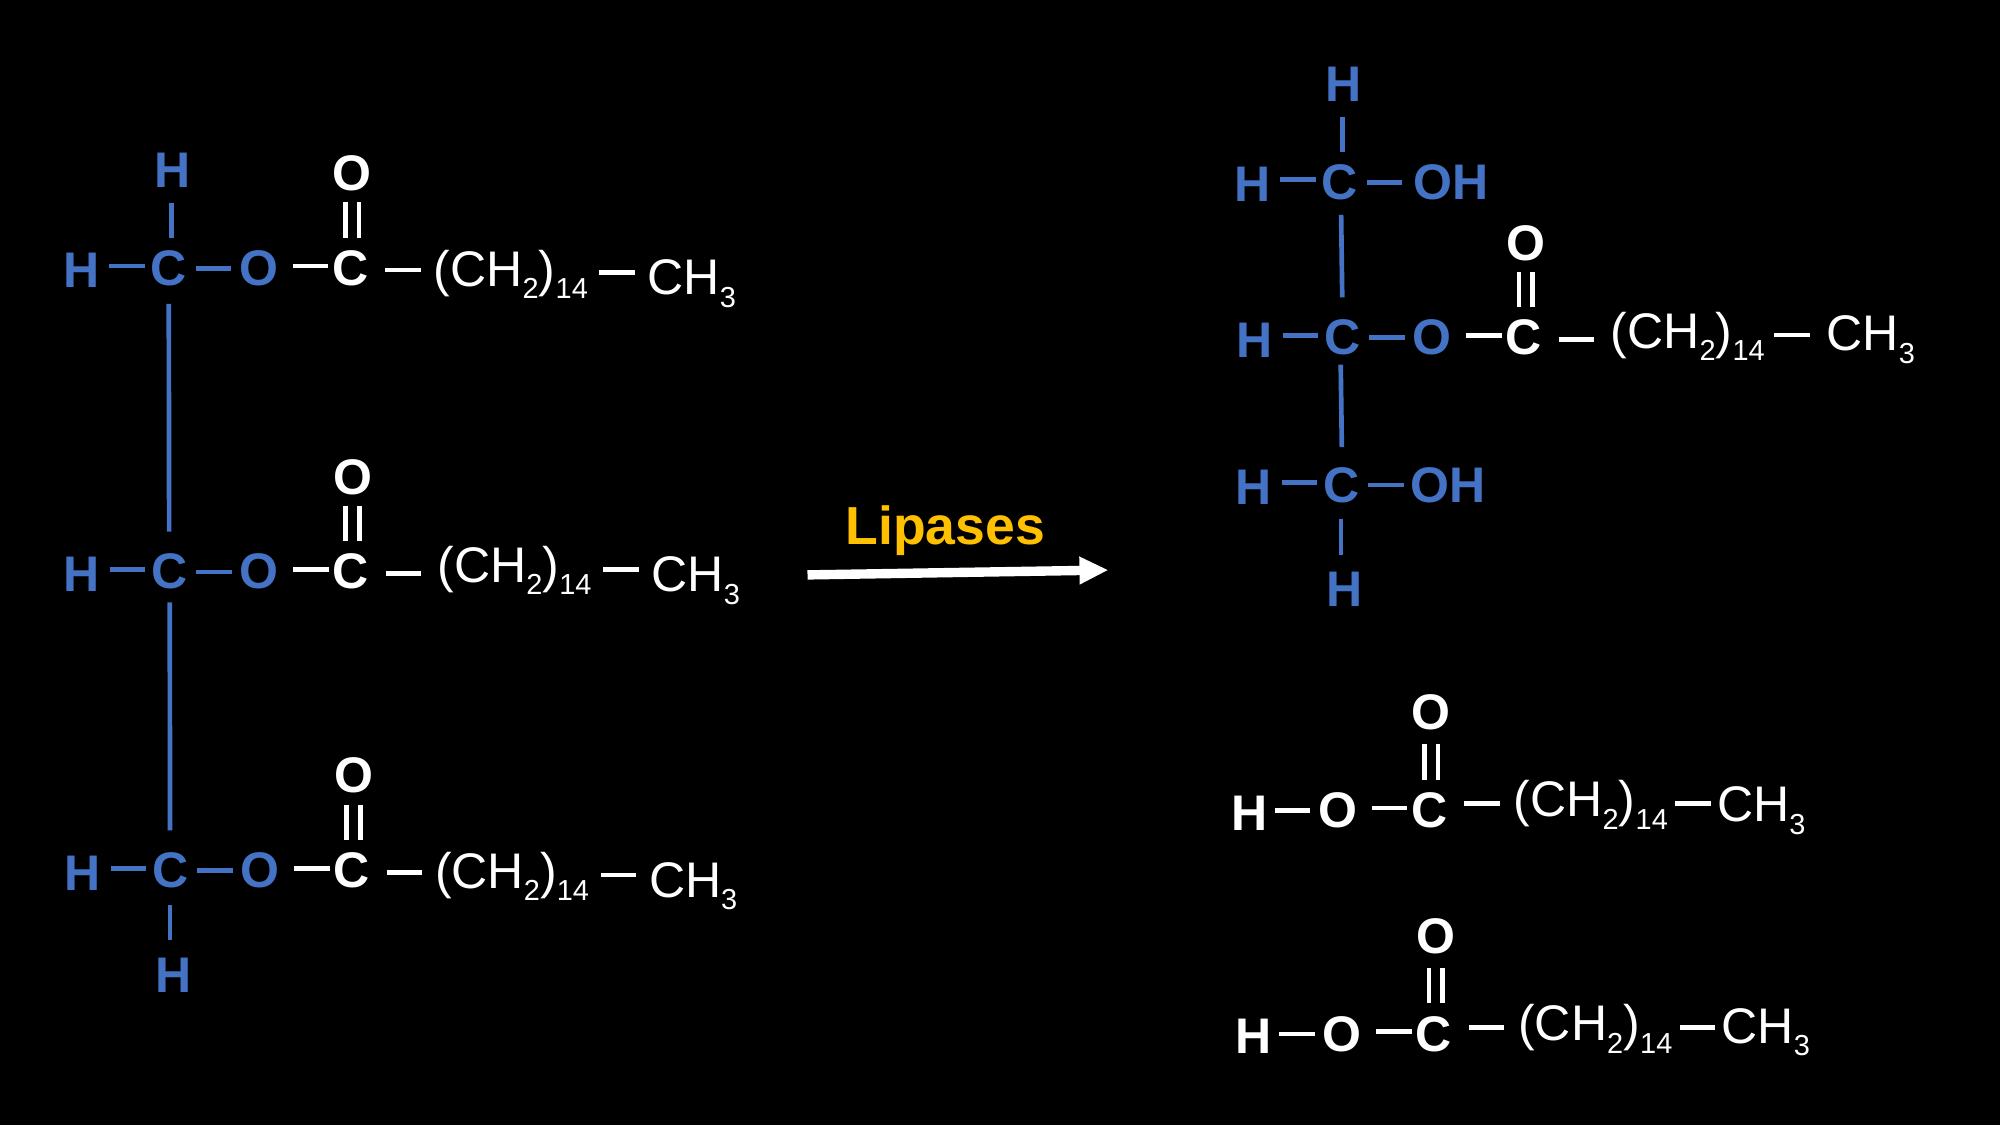

H
H
O
C
OH
H
O
C
C
O
(CH2)14
H
CH3
(CH2)14
CH3
C
C
O
H
O
C
OH
H
Lipases
(CH2)14
C
C
O
H
CH3
H
O
O
(CH2)14
CH3
C
O
H
C
C
O
(CH2)14
H
CH3
O
H
(CH2)14
CH3
C
O
H